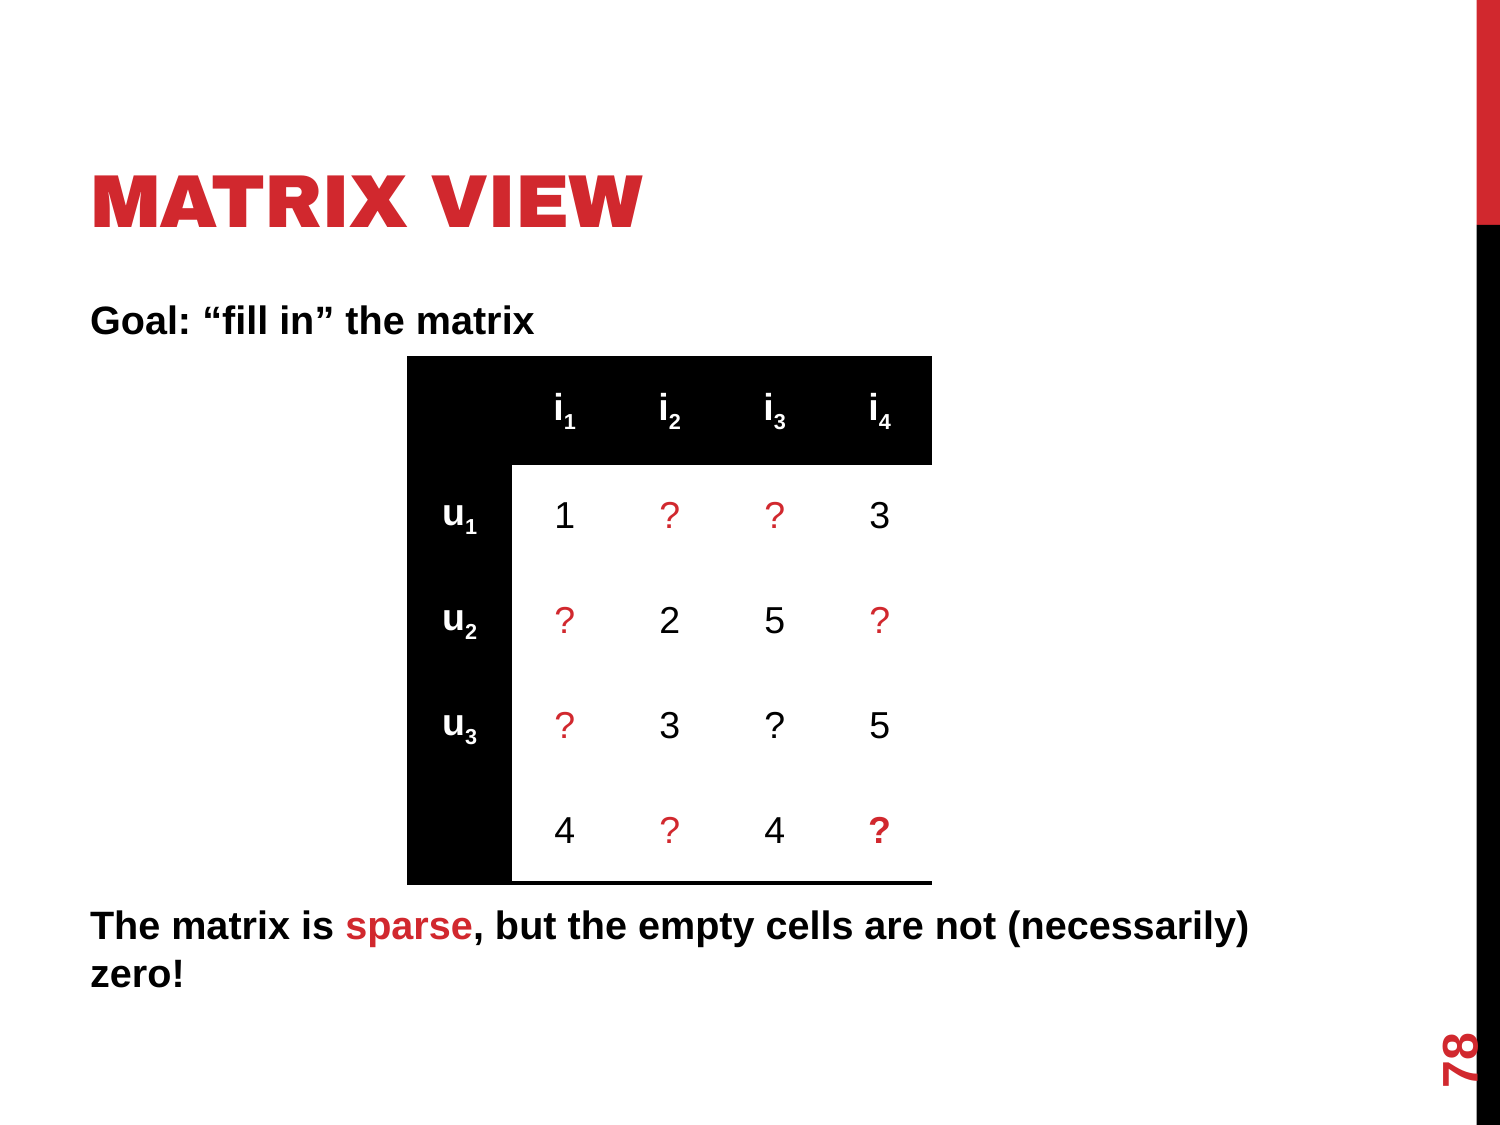

# Matrix view
Goal: “fill in” the matrix

The matrix is sparse, but the empty cells are not (necessarily) zero!
|  | i1 | i2 | i3 | i4 |
| --- | --- | --- | --- | --- |
| u1 | 1 | ? | ? | 3 |
| u2 | ? | 2 | 5 | ? |
| u3 | ? | 3 | ? | 5 |
| u4 | 4 | ? | 4 | ? |
78